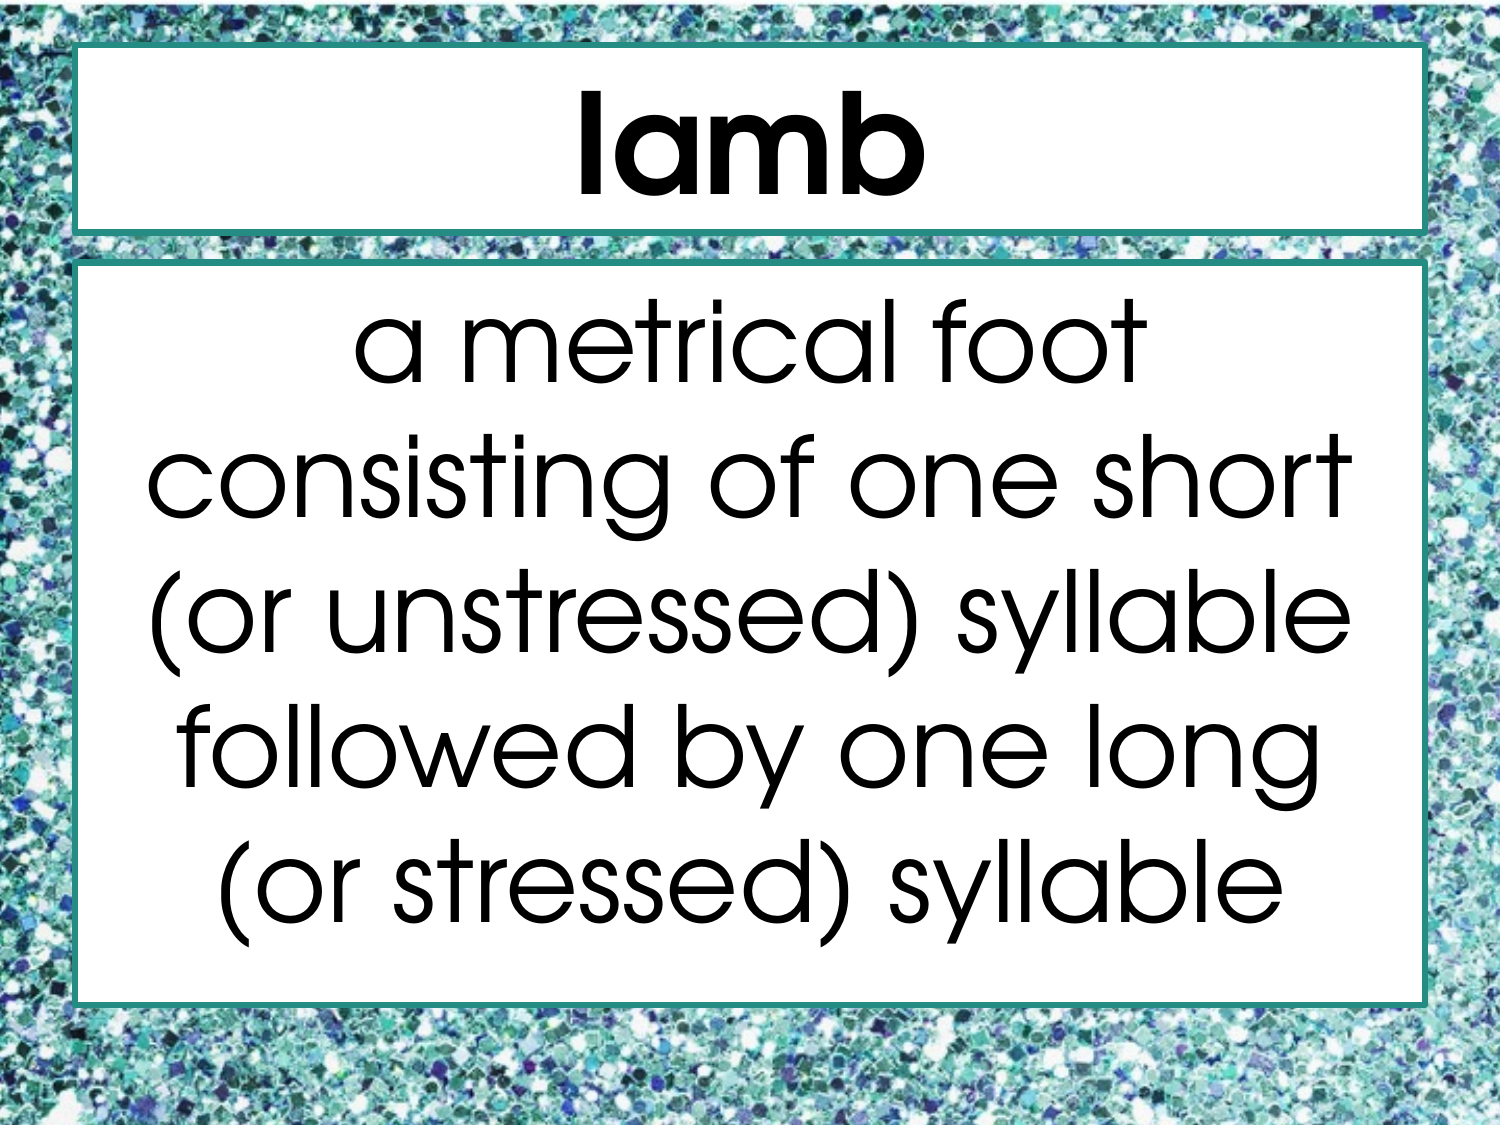

# Iamb
a metrical foot consisting of one short (or unstressed) syllable followed by one long (or stressed) syllable